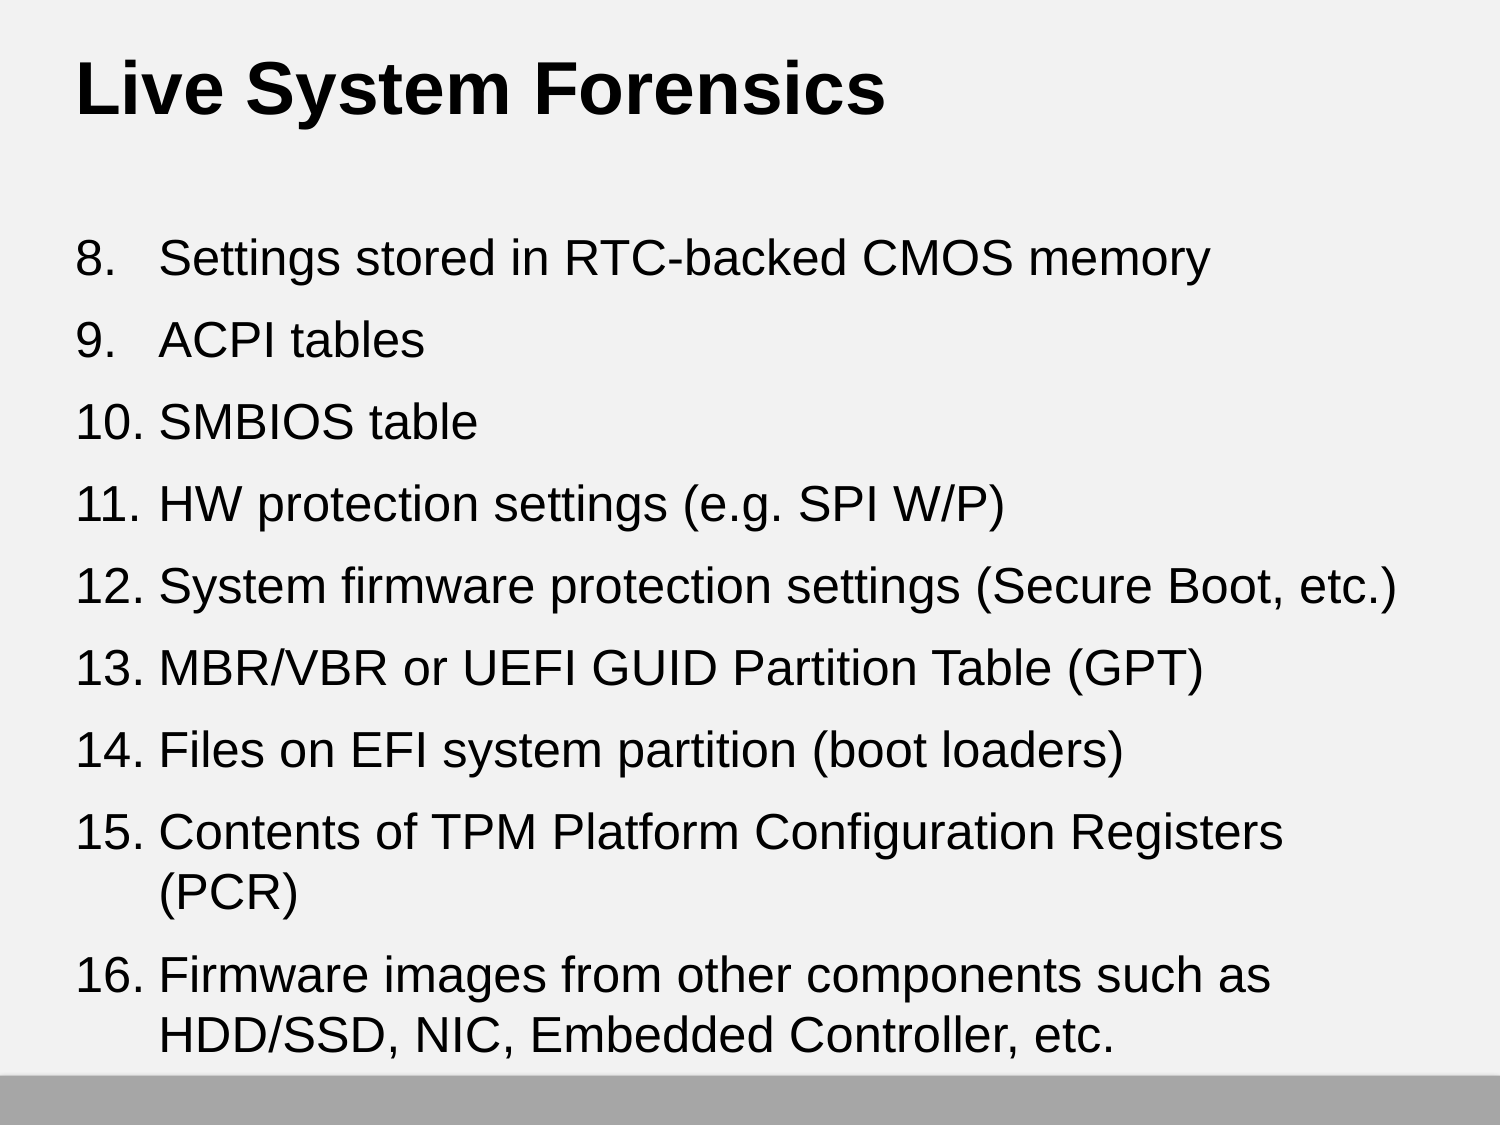

# Live System Forensics
Settings stored in RTC-backed CMOS memory
ACPI tables
SMBIOS table
HW protection settings (e.g. SPI W/P)
System firmware protection settings (Secure Boot, etc.)
MBR/VBR or UEFI GUID Partition Table (GPT)
Files on EFI system partition (boot loaders)
Contents of TPM Platform Configuration Registers (PCR)
Firmware images from other components such as HDD/SSD, NIC, Embedded Controller, etc.